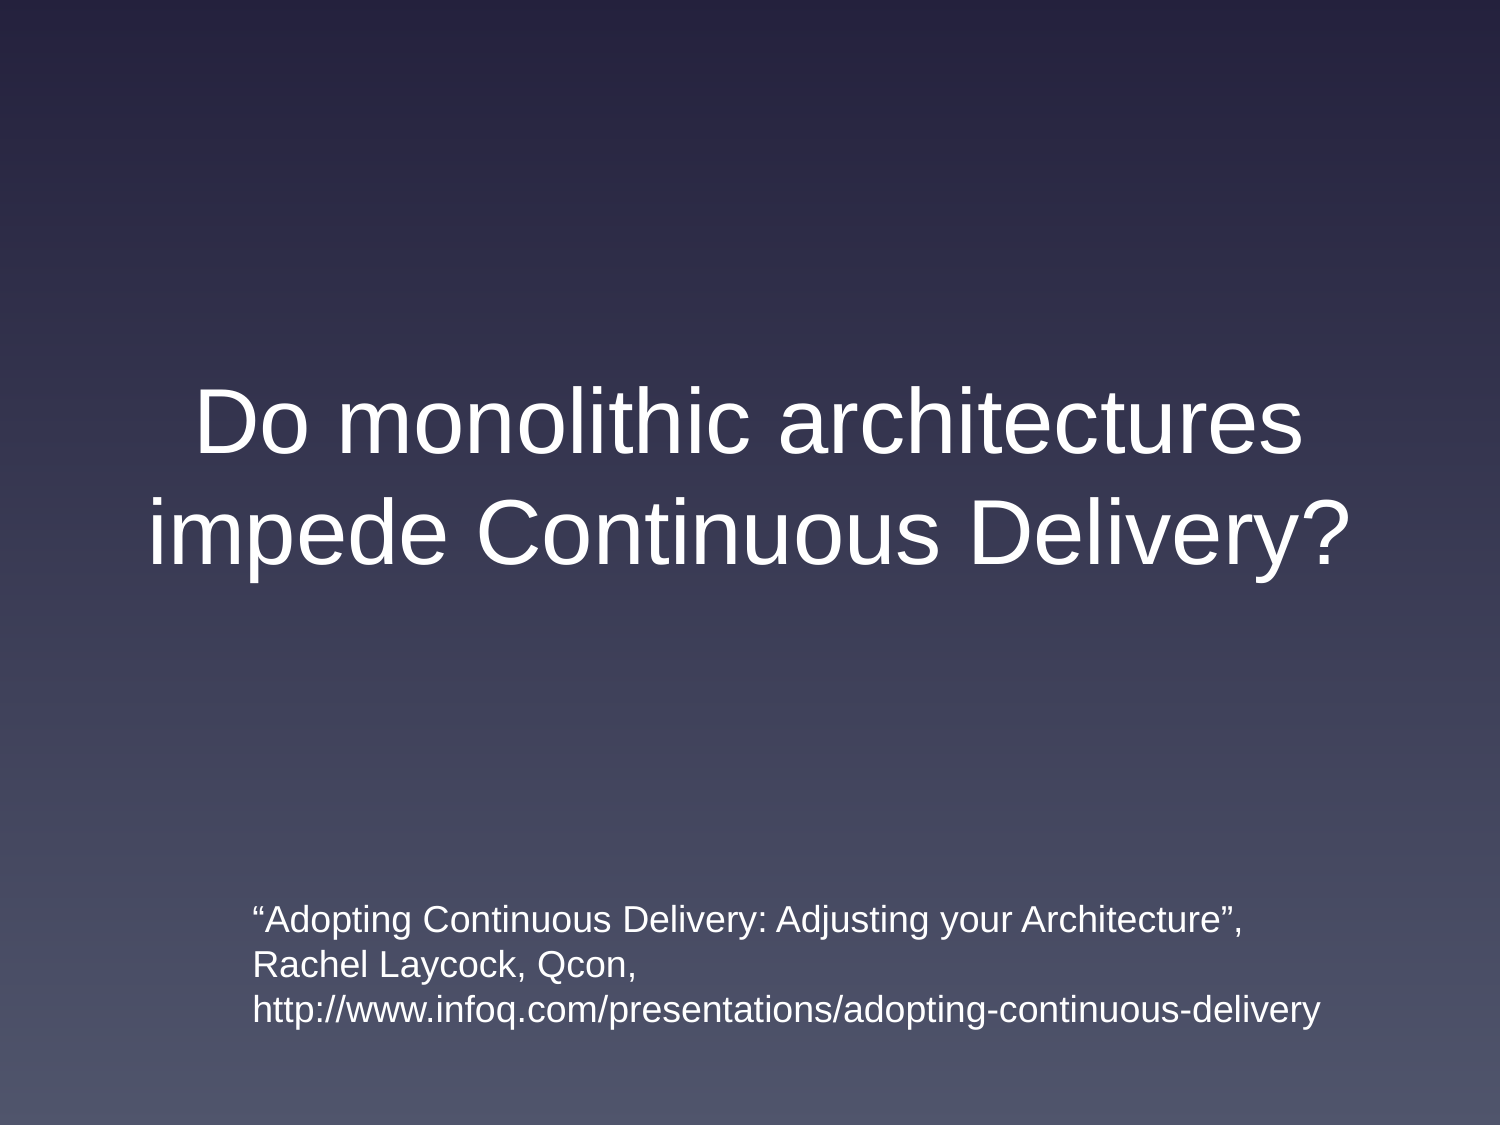

# Do monolithic architectures impede Continuous Delivery?
“Adopting Continuous Delivery: Adjusting your Architecture”,
Rachel Laycock, Qcon,
http://www.infoq.com/presentations/adopting-continuous-delivery